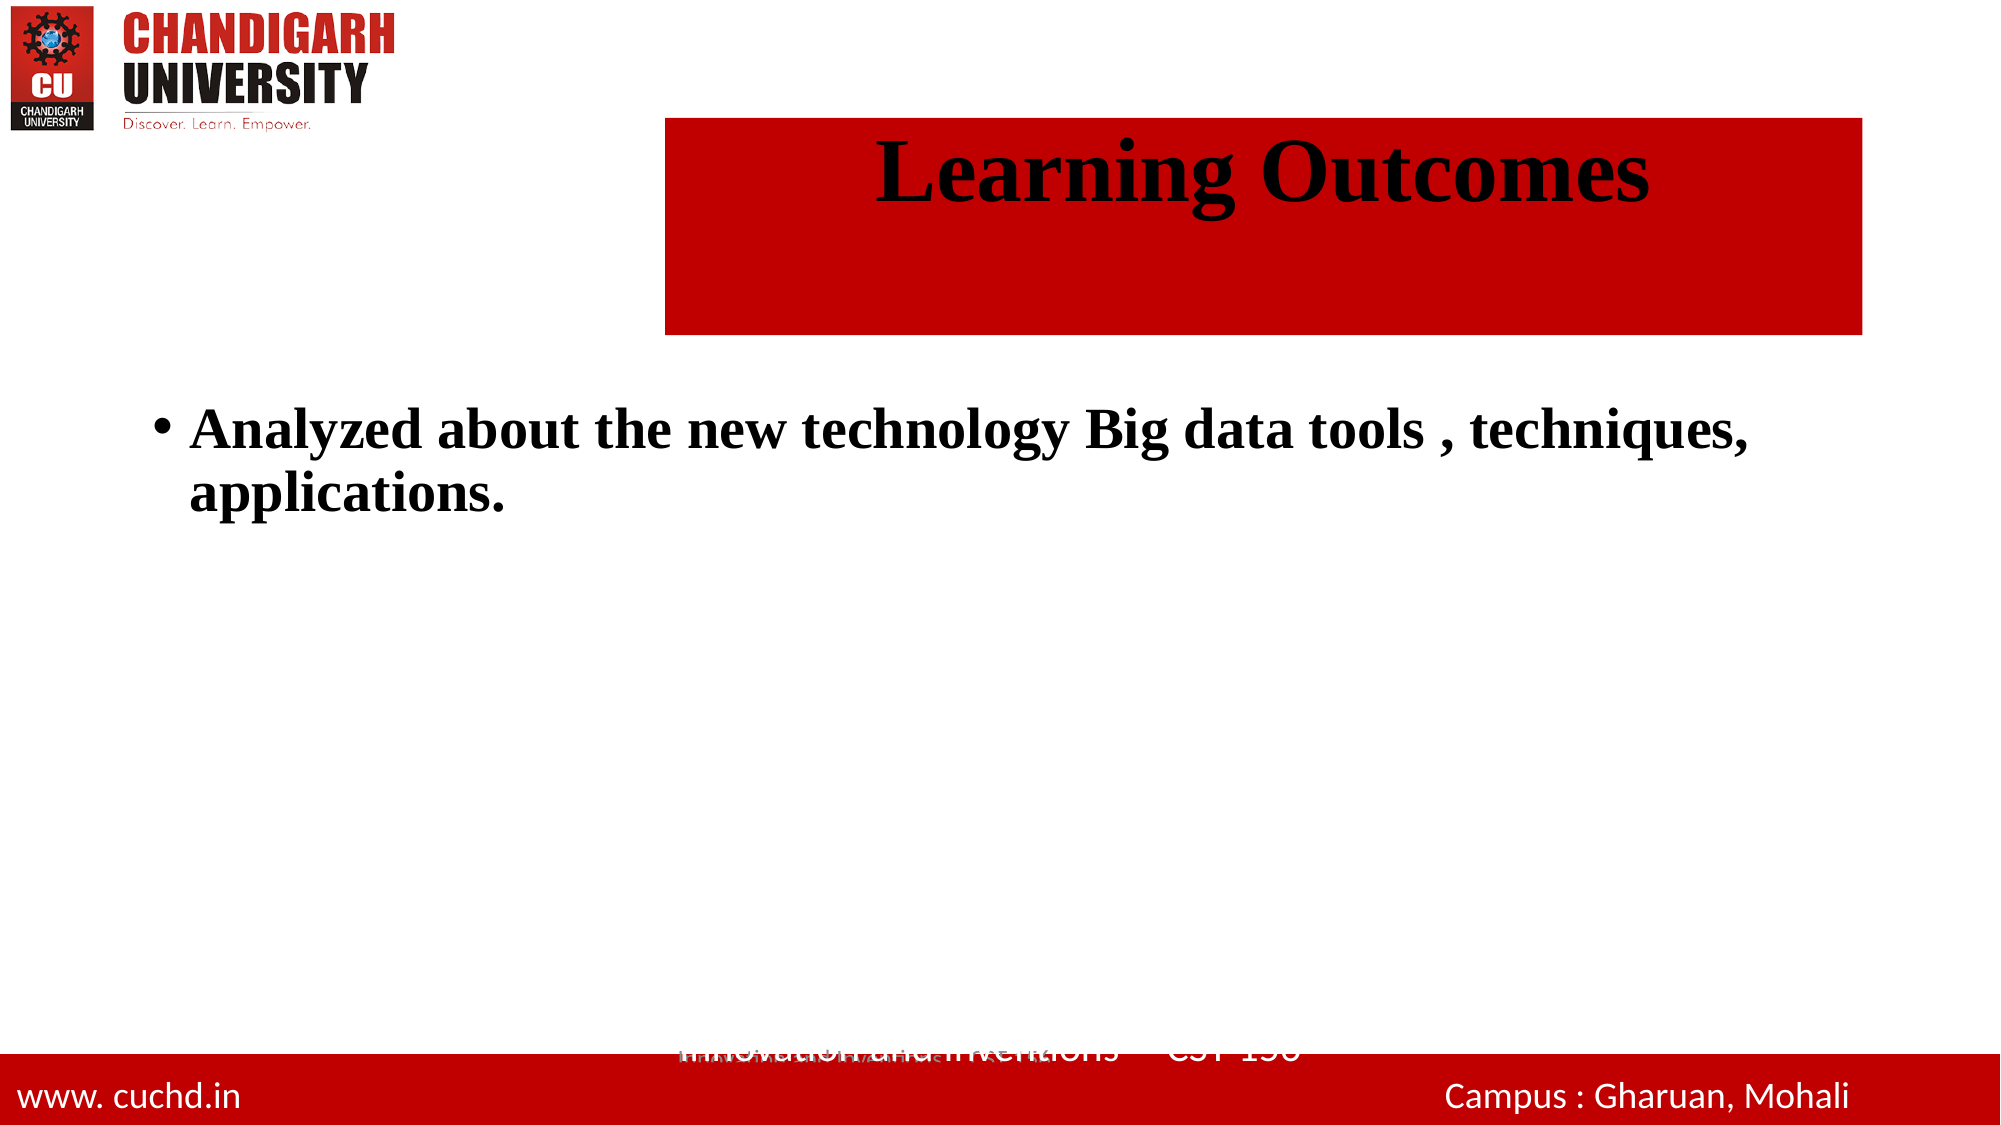

# Learning Outcomes

Analyzed about the new technology Big data tools , techniques, applications.

10/26/2018
Innovation and Inventions     CST 156
www. cuchd.in                                                                                       Campus : Gharaun, Mohali
10
10
10
www. cuchd.in                                                                                                                                                     Campus : Gharuan, Mohali
www. cuchd.in                                                                                                                                                     Campus : Gharuan, Mohali
www. cuchd.in                                                                                                                                              Campus : Gharuan, Mohali
Innovation and Inventions     CST 156
www. cuchd.in                                                                                                                                              Campus : Gharuan, Mohali